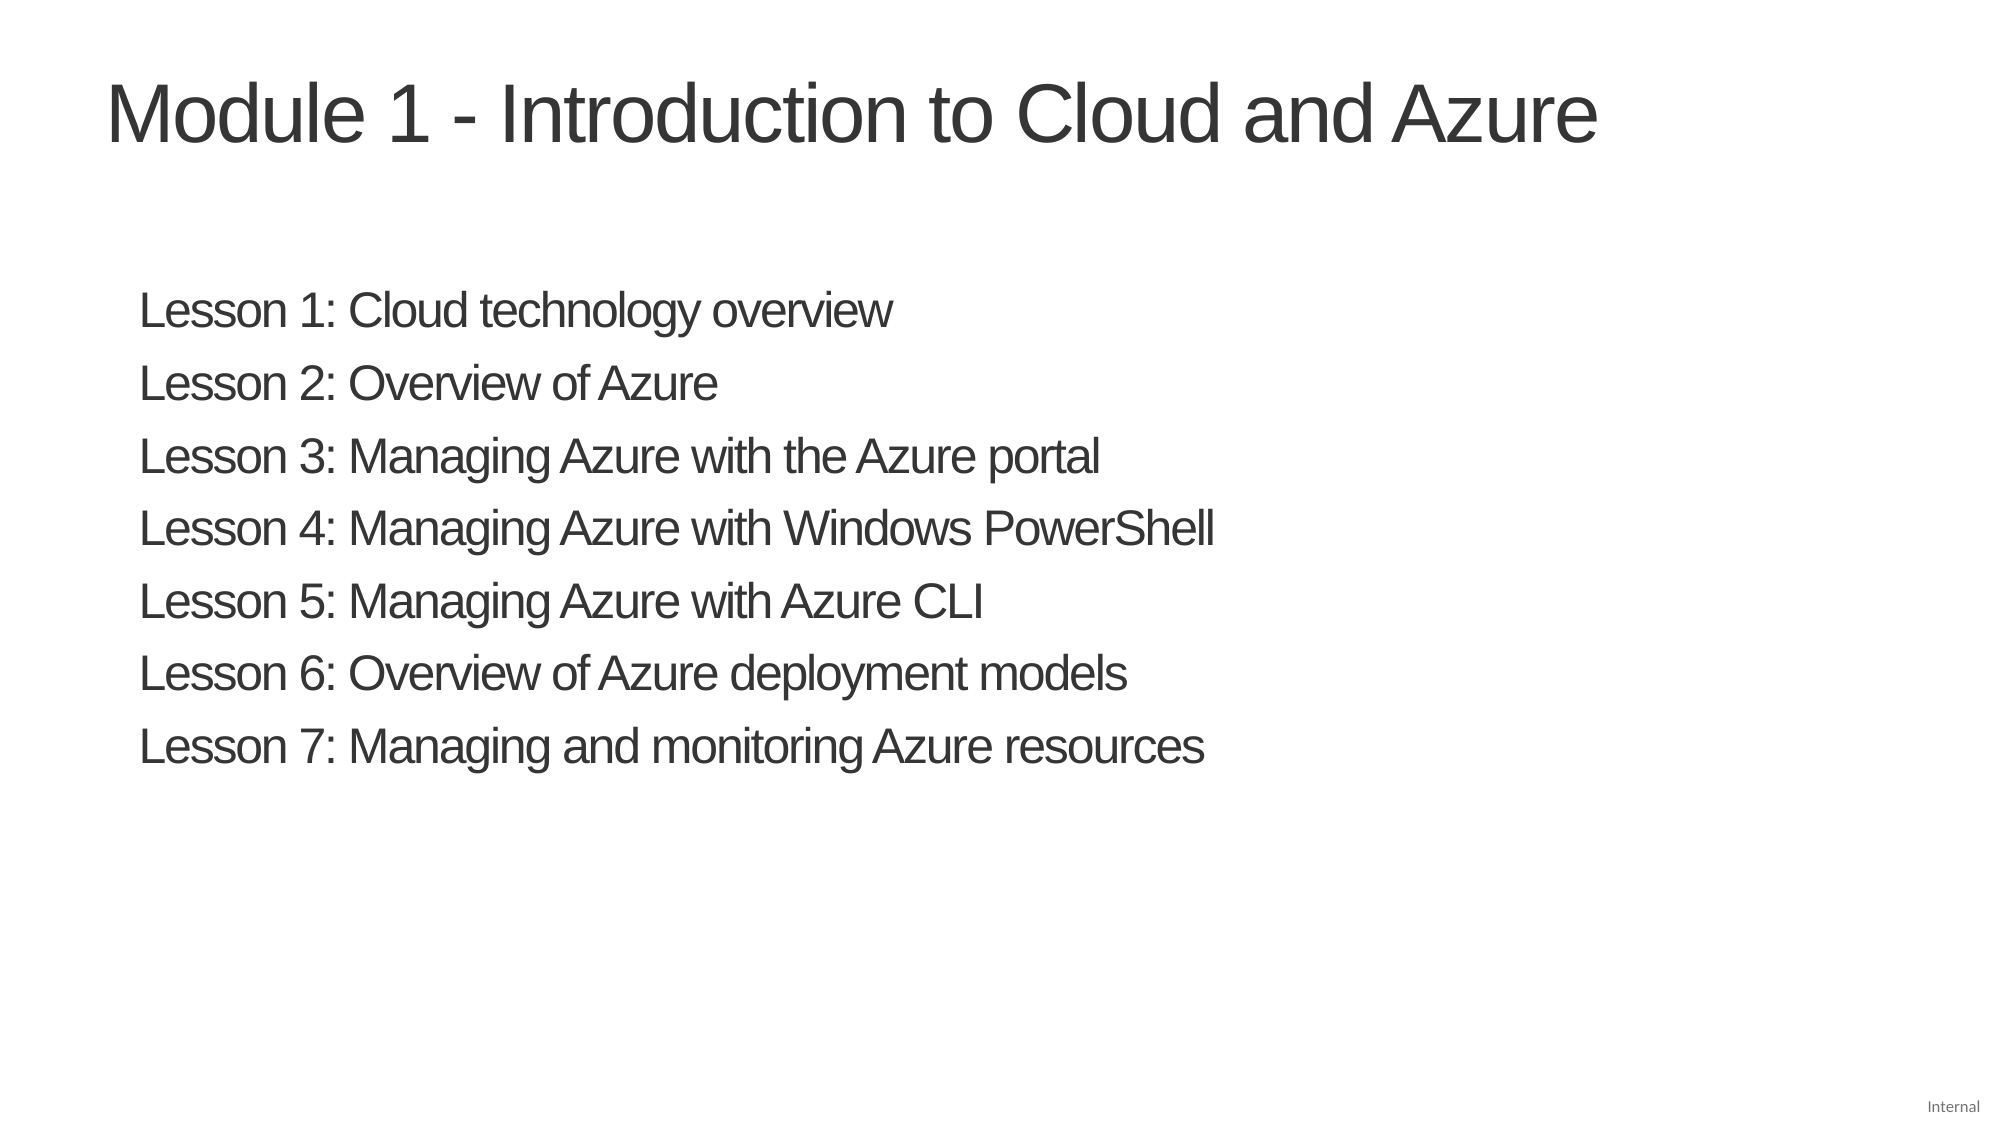

Module 1 - Introduction to Cloud and Azure
Lesson 1: Cloud technology overview
Lesson 2: Overview of Azure
Lesson 3: Managing Azure with the Azure portal
Lesson 4: Managing Azure with Windows PowerShell
Lesson 5: Managing Azure with Azure CLI
Lesson 6: Overview of Azure deployment models
Lesson 7: Managing and monitoring Azure resources